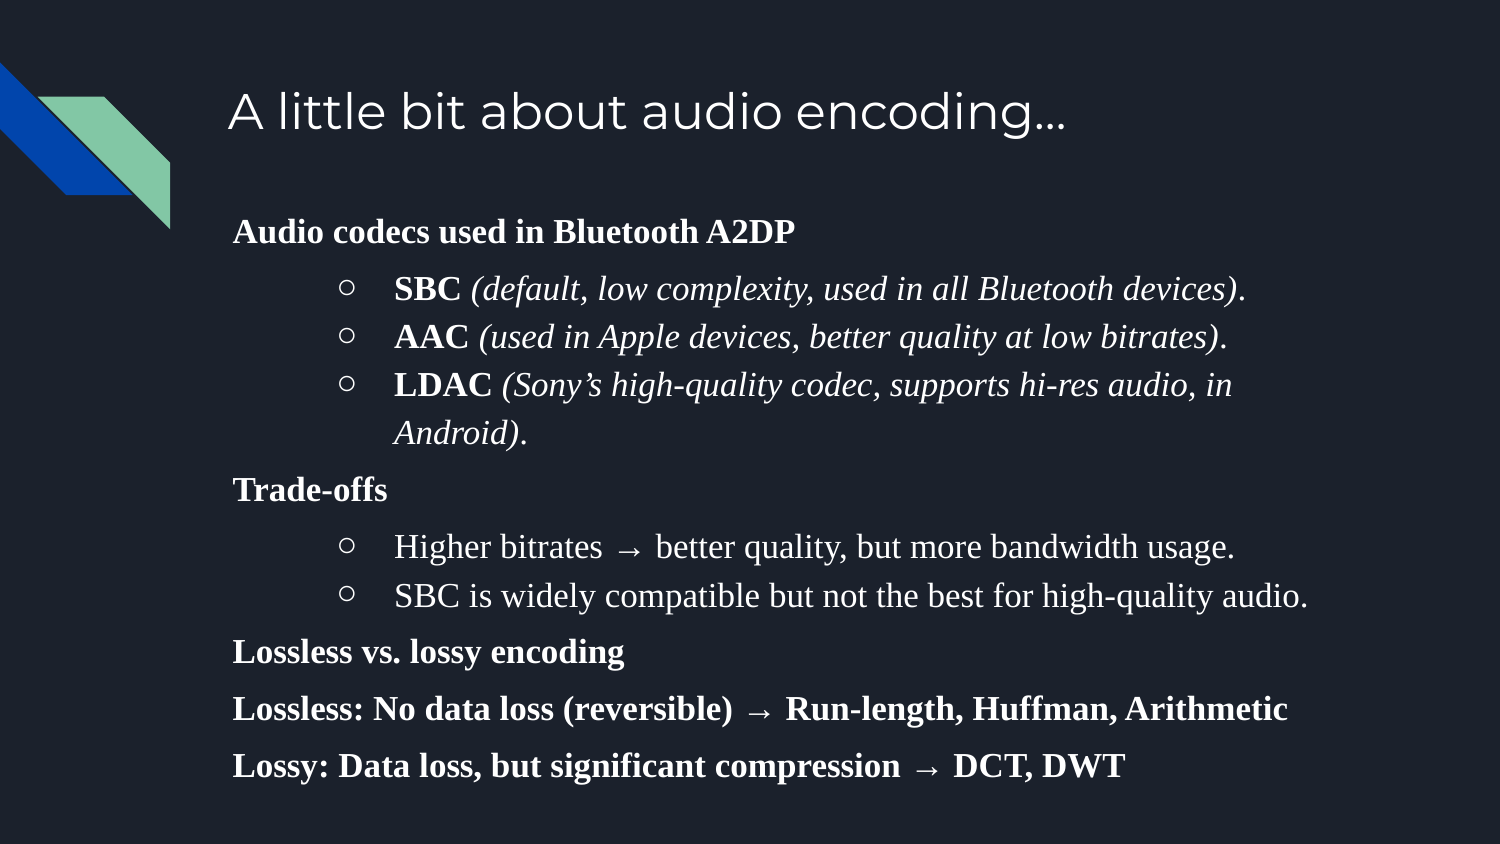

# A little bit about audio encoding…
Audio codecs used in Bluetooth A2DP
SBC (default, low complexity, used in all Bluetooth devices).
AAC (used in Apple devices, better quality at low bitrates).
LDAC (Sony’s high-quality codec, supports hi-res audio, in Android).
Trade-offs
Higher bitrates → better quality, but more bandwidth usage.
SBC is widely compatible but not the best for high-quality audio.
Lossless vs. lossy encoding
Lossless: No data loss (reversible) → Run-length, Huffman, Arithmetic
Lossy: Data loss, but significant compression → DCT, DWT